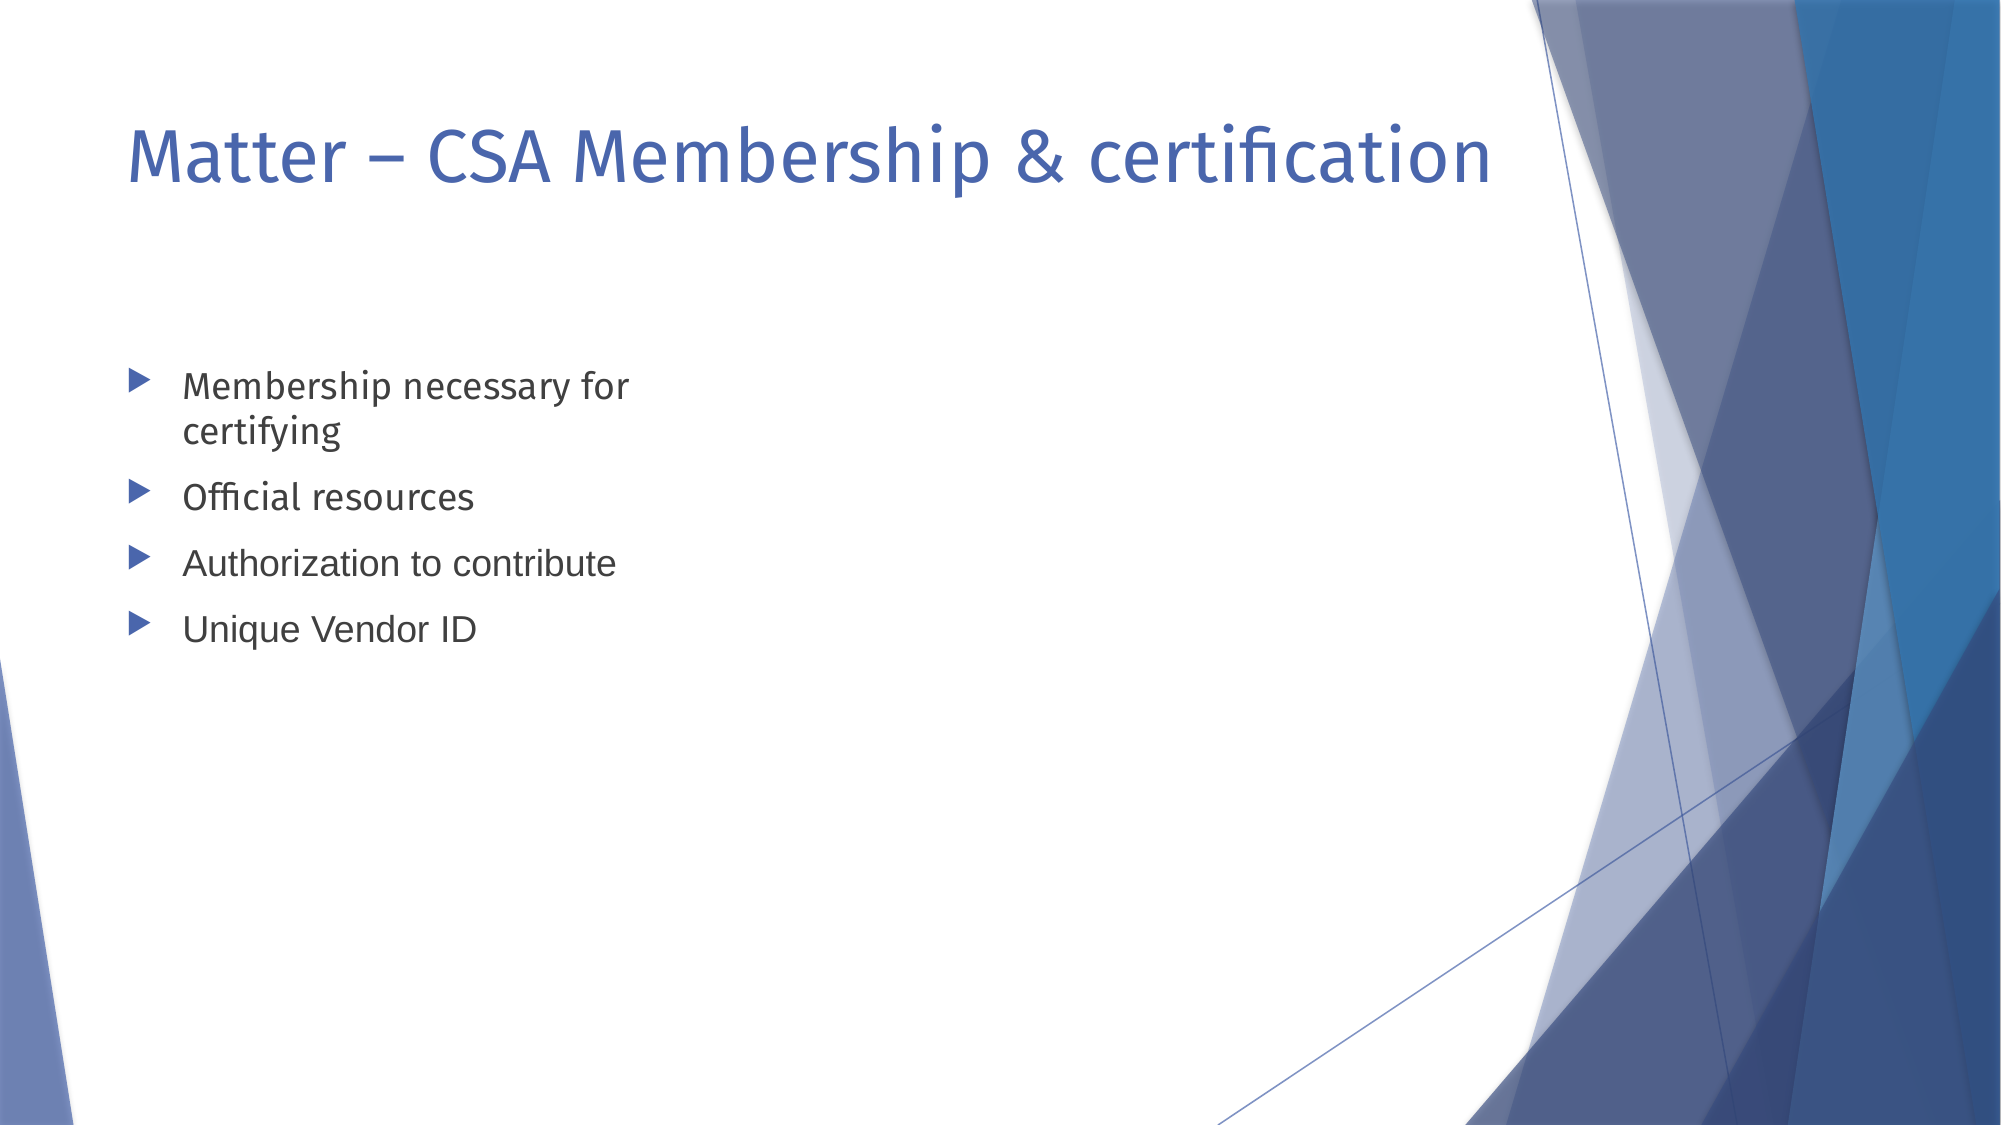

# Matter – CSA Membership & certification
Membership necessary for certifying
Official resources
Authorization to contribute
Unique Vendor ID